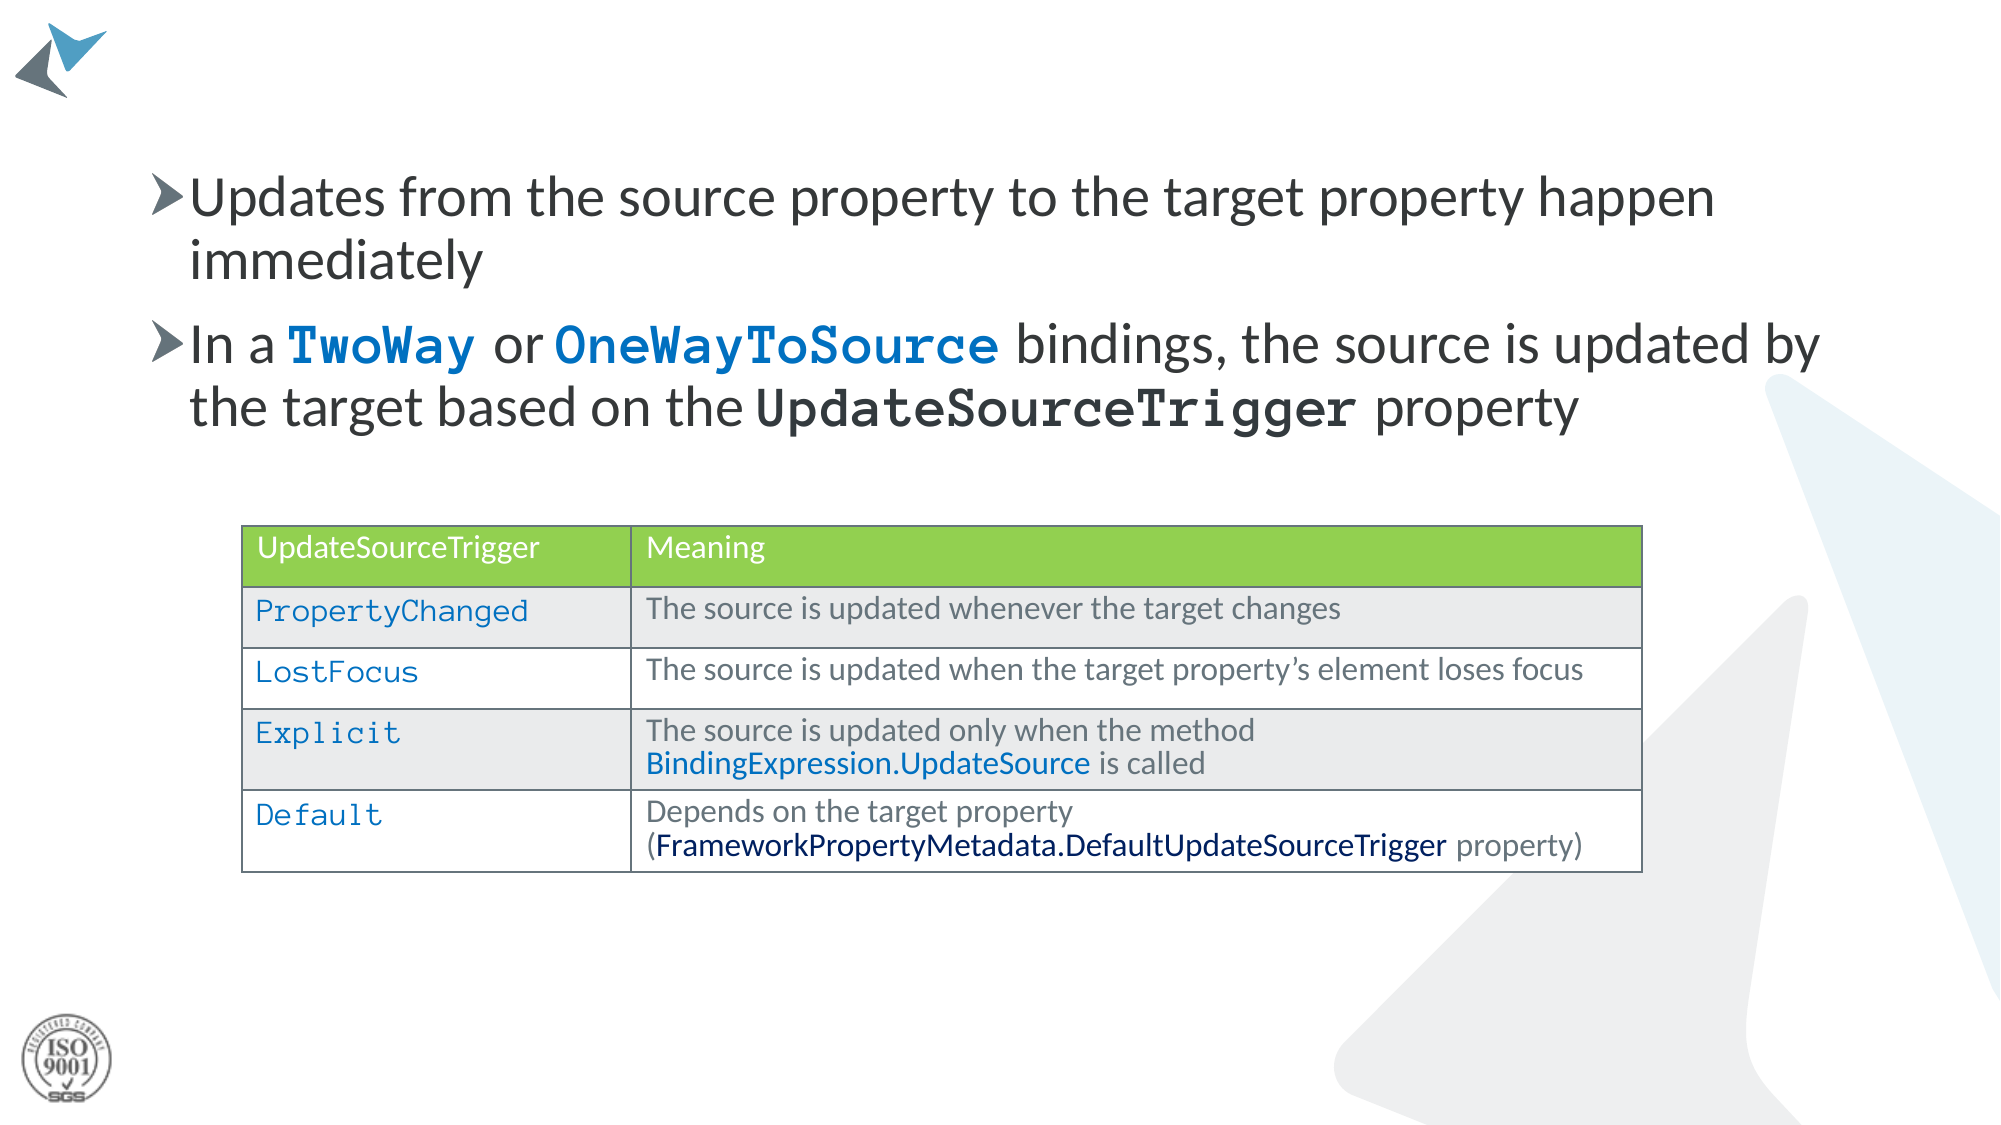

#
Updates from the source property to the target property happen immediately
In a TwoWay or OneWayToSource bindings, the source is updated by the target based on the UpdateSourceTrigger property

| UpdateSourceTrigger | Meaning |
| --- | --- |
| PropertyChanged | The source is updated whenever the target changes |
| LostFocus | The source is updated when the target property’s element loses focus |
| Explicit | The source is updated only when the method BindingExpression.UpdateSource is called |
| Default | Depends on the target property (FrameworkPropertyMetadata.DefaultUpdateSourceTrigger property) |